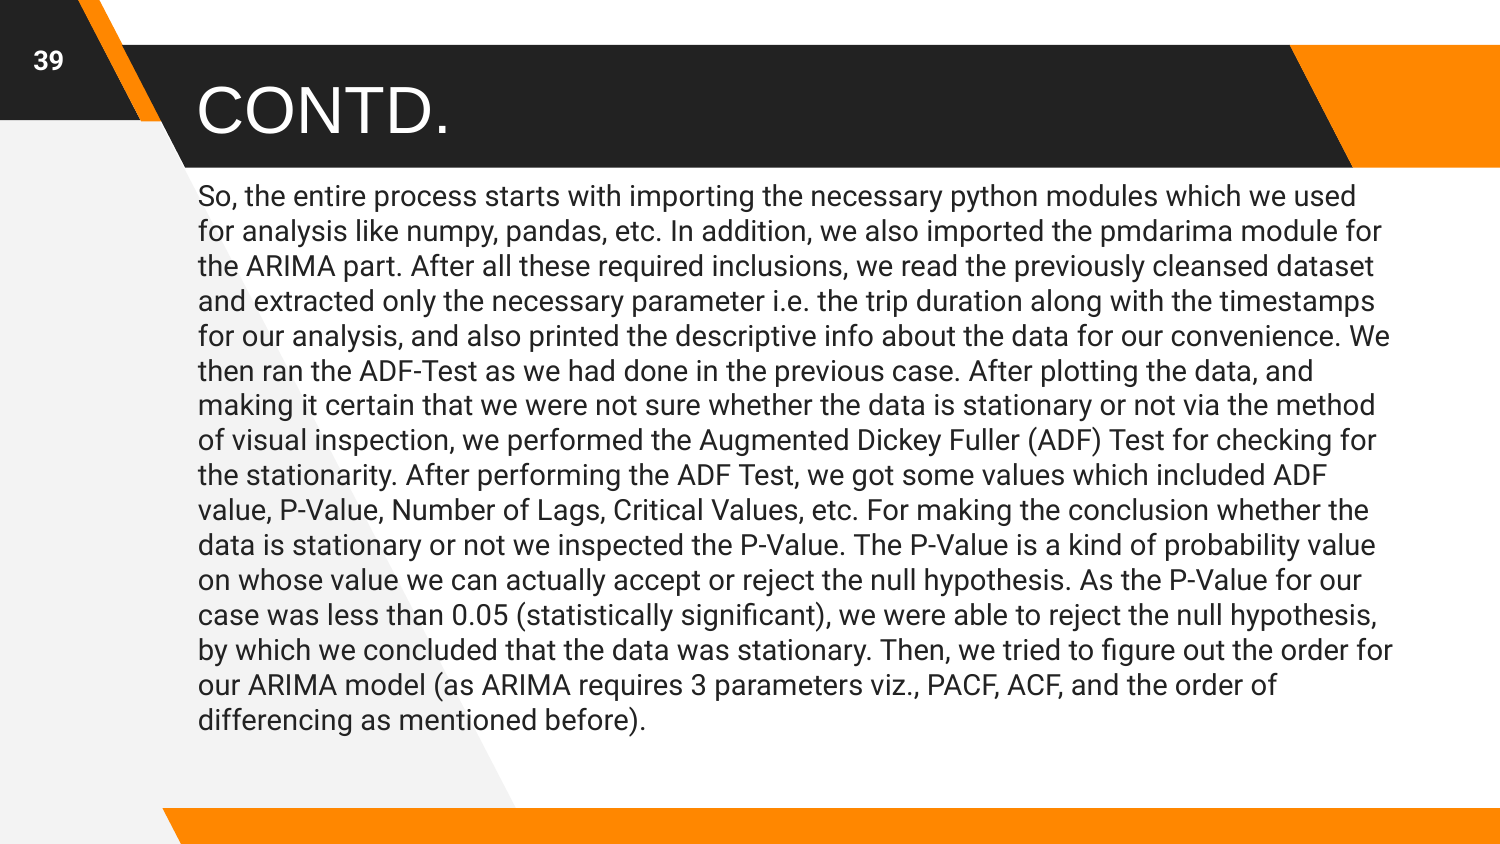

39
# CONTD.
So, the entire process starts with importing the necessary python modules which we used for analysis like numpy, pandas, etc. In addition, we also imported the pmdarima module for the ARIMA part. After all these required inclusions, we read the previously cleansed dataset and extracted only the necessary parameter i.e. the trip duration along with the timestamps for our analysis, and also printed the descriptive info about the data for our convenience. We then ran the ADF-Test as we had done in the previous case. After plotting the data, and making it certain that we were not sure whether the data is stationary or not via the method of visual inspection, we performed the Augmented Dickey Fuller (ADF) Test for checking for the stationarity. After performing the ADF Test, we got some values which included ADF value, P-Value, Number of Lags, Critical Values, etc. For making the conclusion whether the data is stationary or not we inspected the P-Value. The P-Value is a kind of probability value on whose value we can actually accept or reject the null hypothesis. As the P-Value for our case was less than 0.05 (statistically significant), we were able to reject the null hypothesis, by which we concluded that the data was stationary. Then, we tried to figure out the order for our ARIMA model (as ARIMA requires 3 parameters viz., PACF, ACF, and the order of differencing as mentioned before).